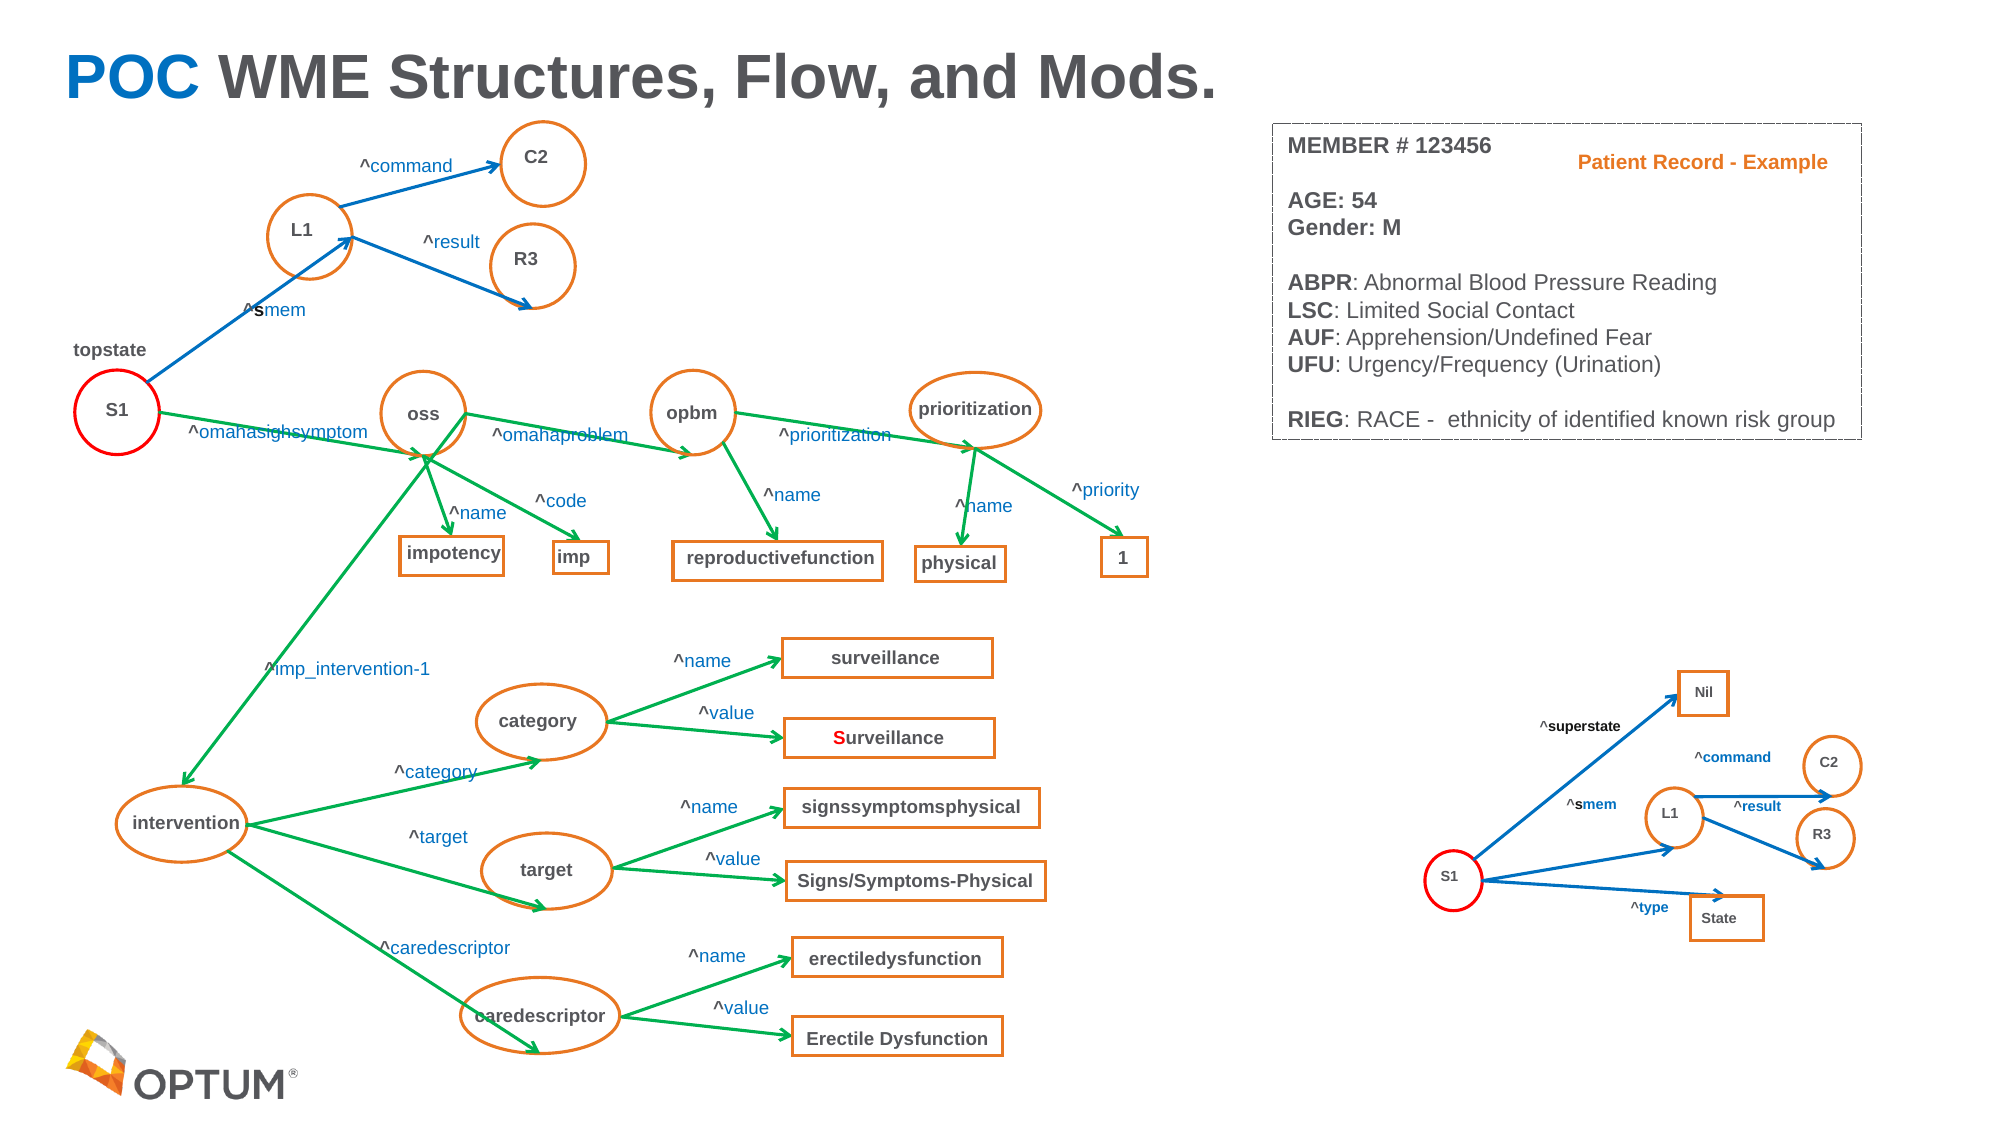

POC WME Structures, Flow, and Mods.

C2
MEMBER # 123456

AGE: 54
Gender: M

ABPR: Abnormal Blood Pressure Reading
LSC: Limited Social Contact
AUF: Apprehension/Undefined Fear
UFU: Urgency/Frequency (Urination)

RIEG: RACE -  ethnicity of identified known risk group
Patient Record - Example
^command

L1

R3
^result
^smem
topstate

S1

opbm

oss

prioritization
^omahasighsymptom
^omahaproblem
^prioritization
^priority
^name
^code
^name
^name

impotency

1

reproductivefunction

imp

physical

surveillance
^name
^imp_intervention-1

Nil
^superstate

C2
^command

L1
^smem
^result

R3

S1

State
^type

category
^value

Surveillance
^category

intervention

signssymptomsphysical
^name
^target

target
^value

Signs/Symptoms-Physical

erectiledysfunction
^caredescriptor
^name

caredescriptor
^value

Erectile Dysfunction